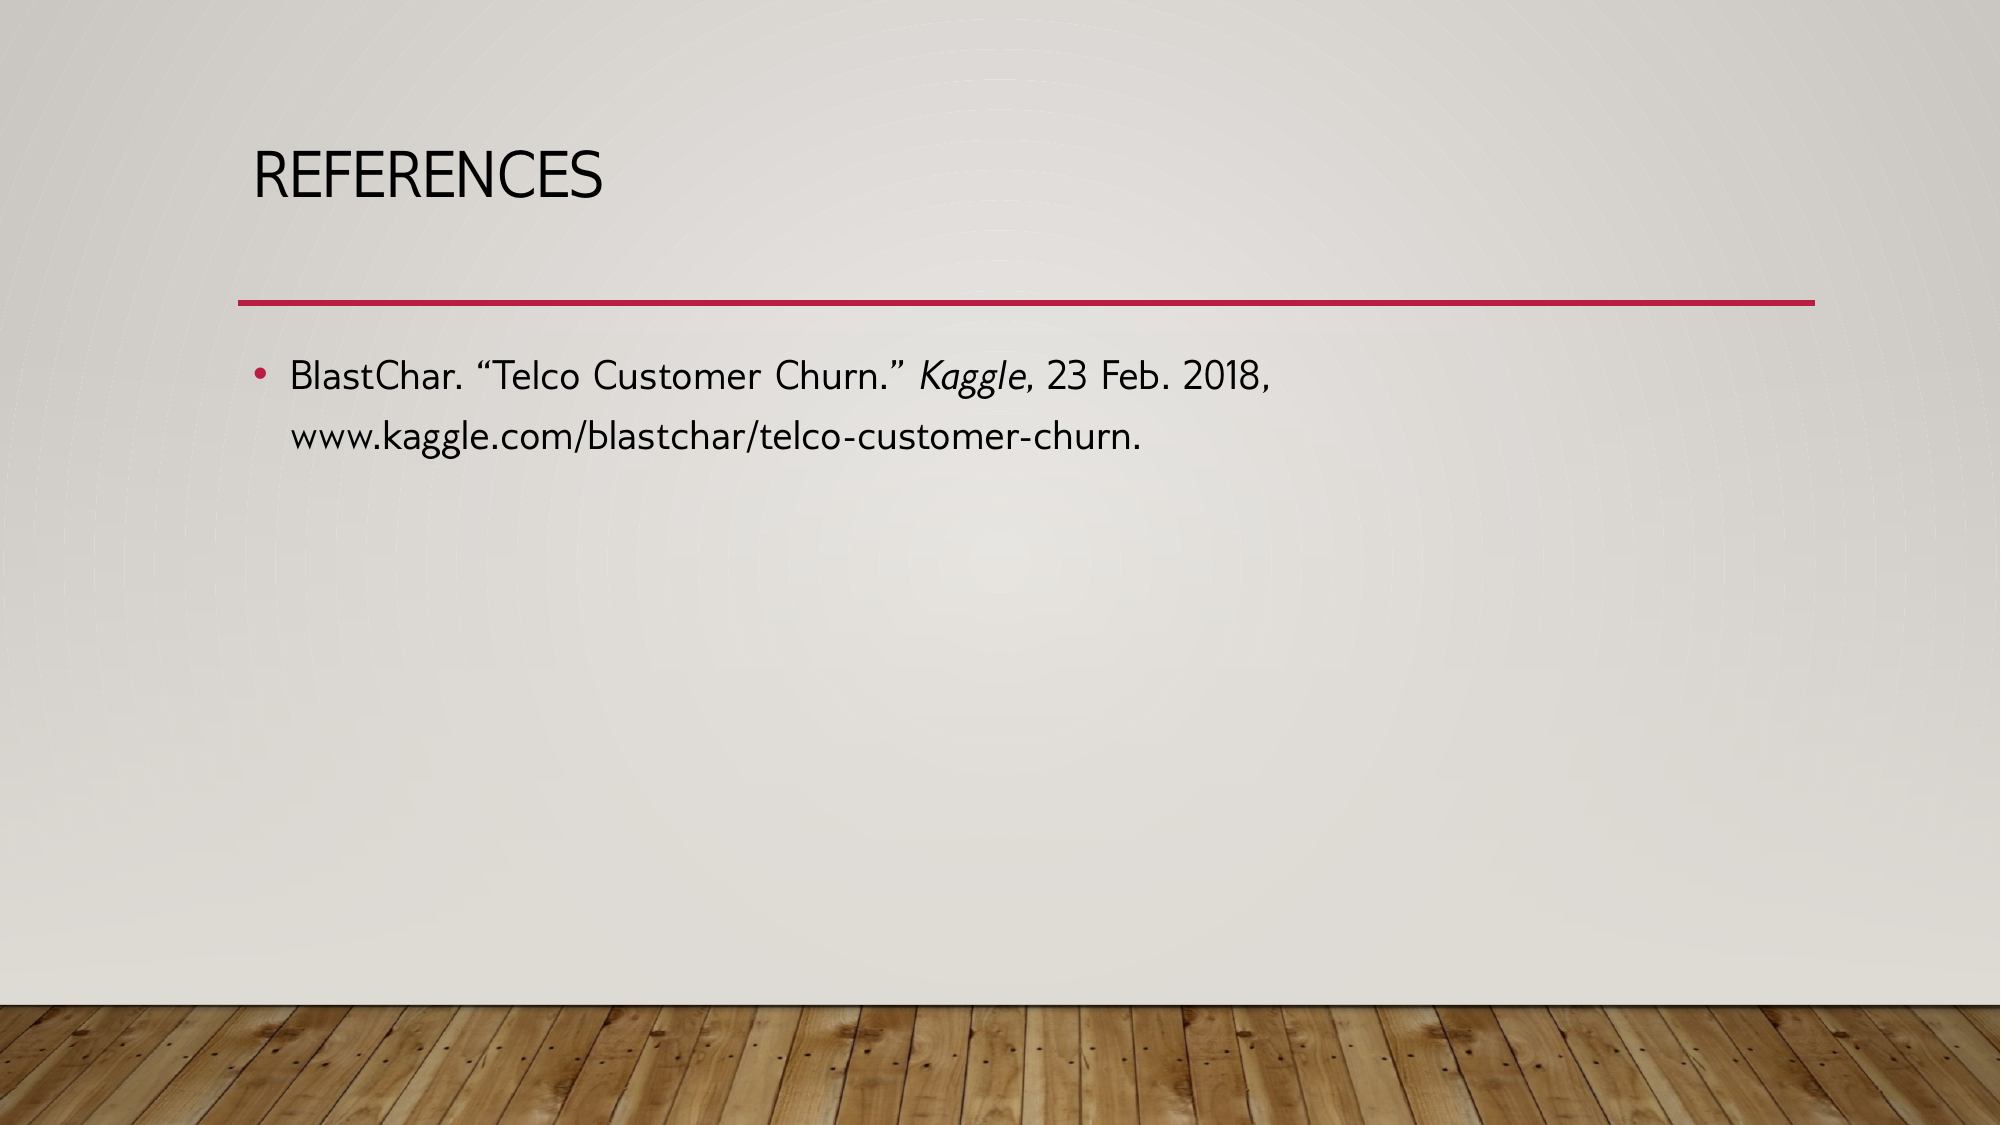

# references
BlastChar. “Telco Customer Churn.” Kaggle, 23 Feb. 2018, www.kaggle.com/blastchar/telco-customer-churn.